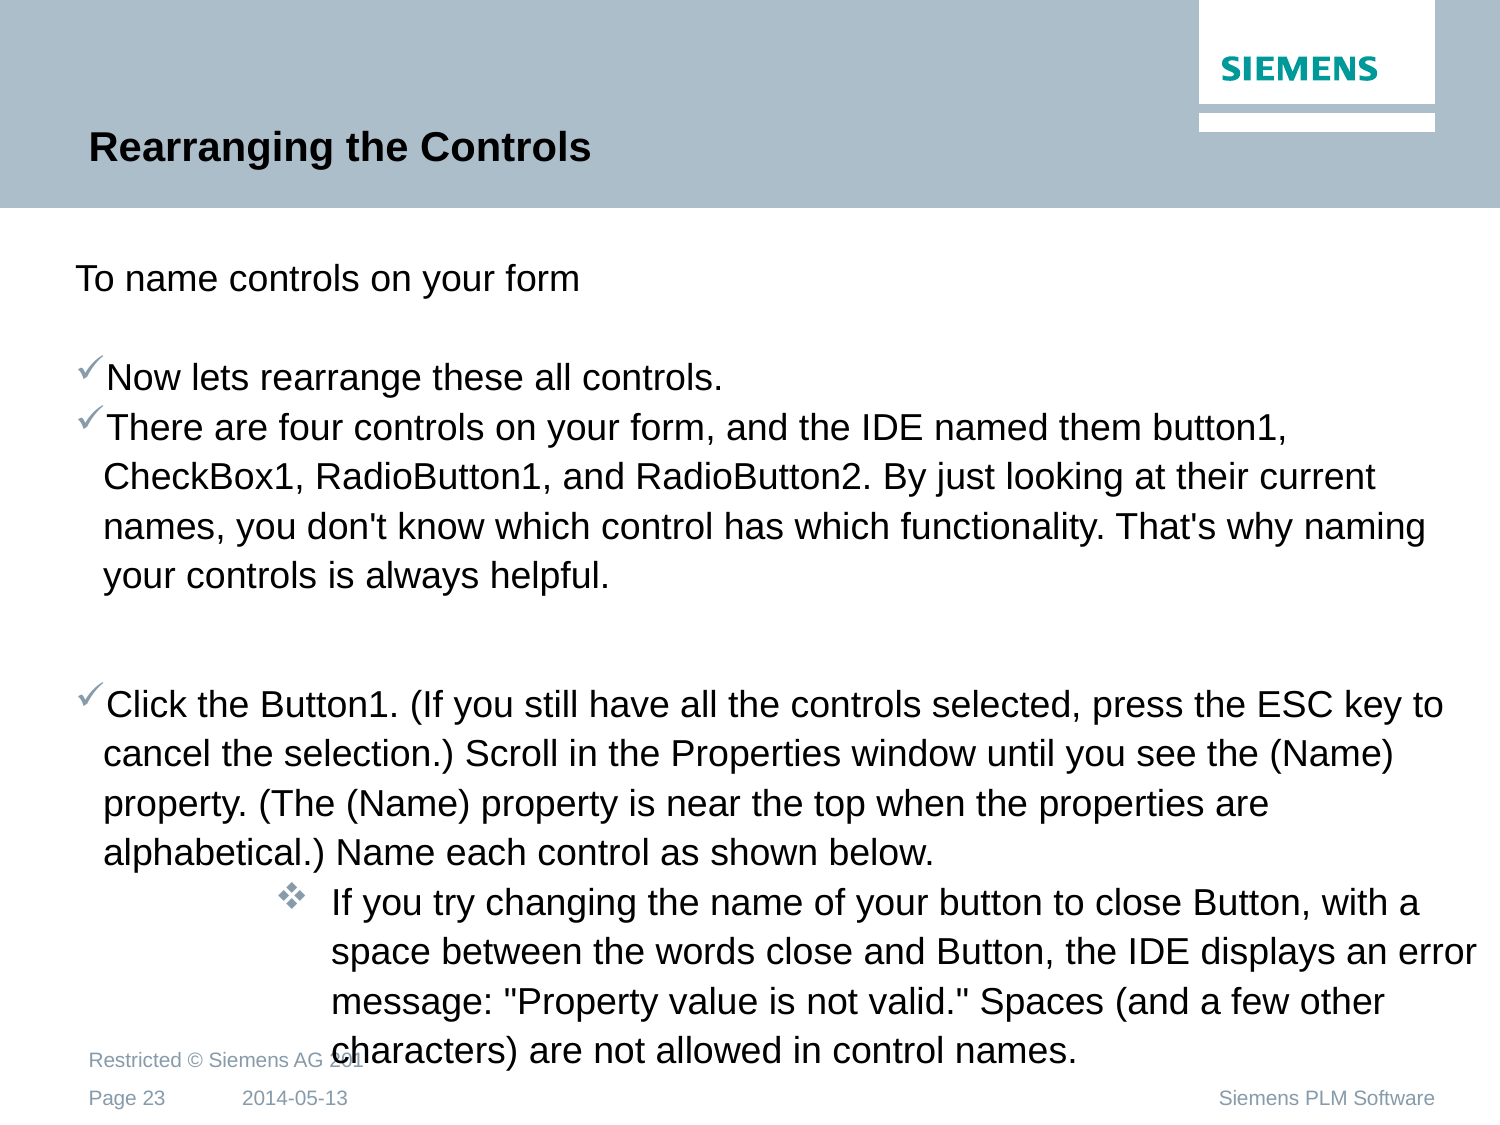

# Rearranging the Controls

To name controls on your form

Now lets rearrange these all controls.
There are four controls on your form, and the IDE named them button1, CheckBox1, RadioButton1, and RadioButton2. By just looking at their current names, you don't know which control has which functionality. That's why naming your controls is always helpful.

Click the Button1. (If you still have all the controls selected, press the ESC key to cancel the selection.) Scroll in the Properties window until you see the (Name) property. (The (Name) property is near the top when the properties are alphabetical.) Name each control as shown below.
If you try changing the name of your button to close Button, with a space between the words close and Button, the IDE displays an error message: "Property value is not valid." Spaces (and a few other characters) are not allowed in control names.